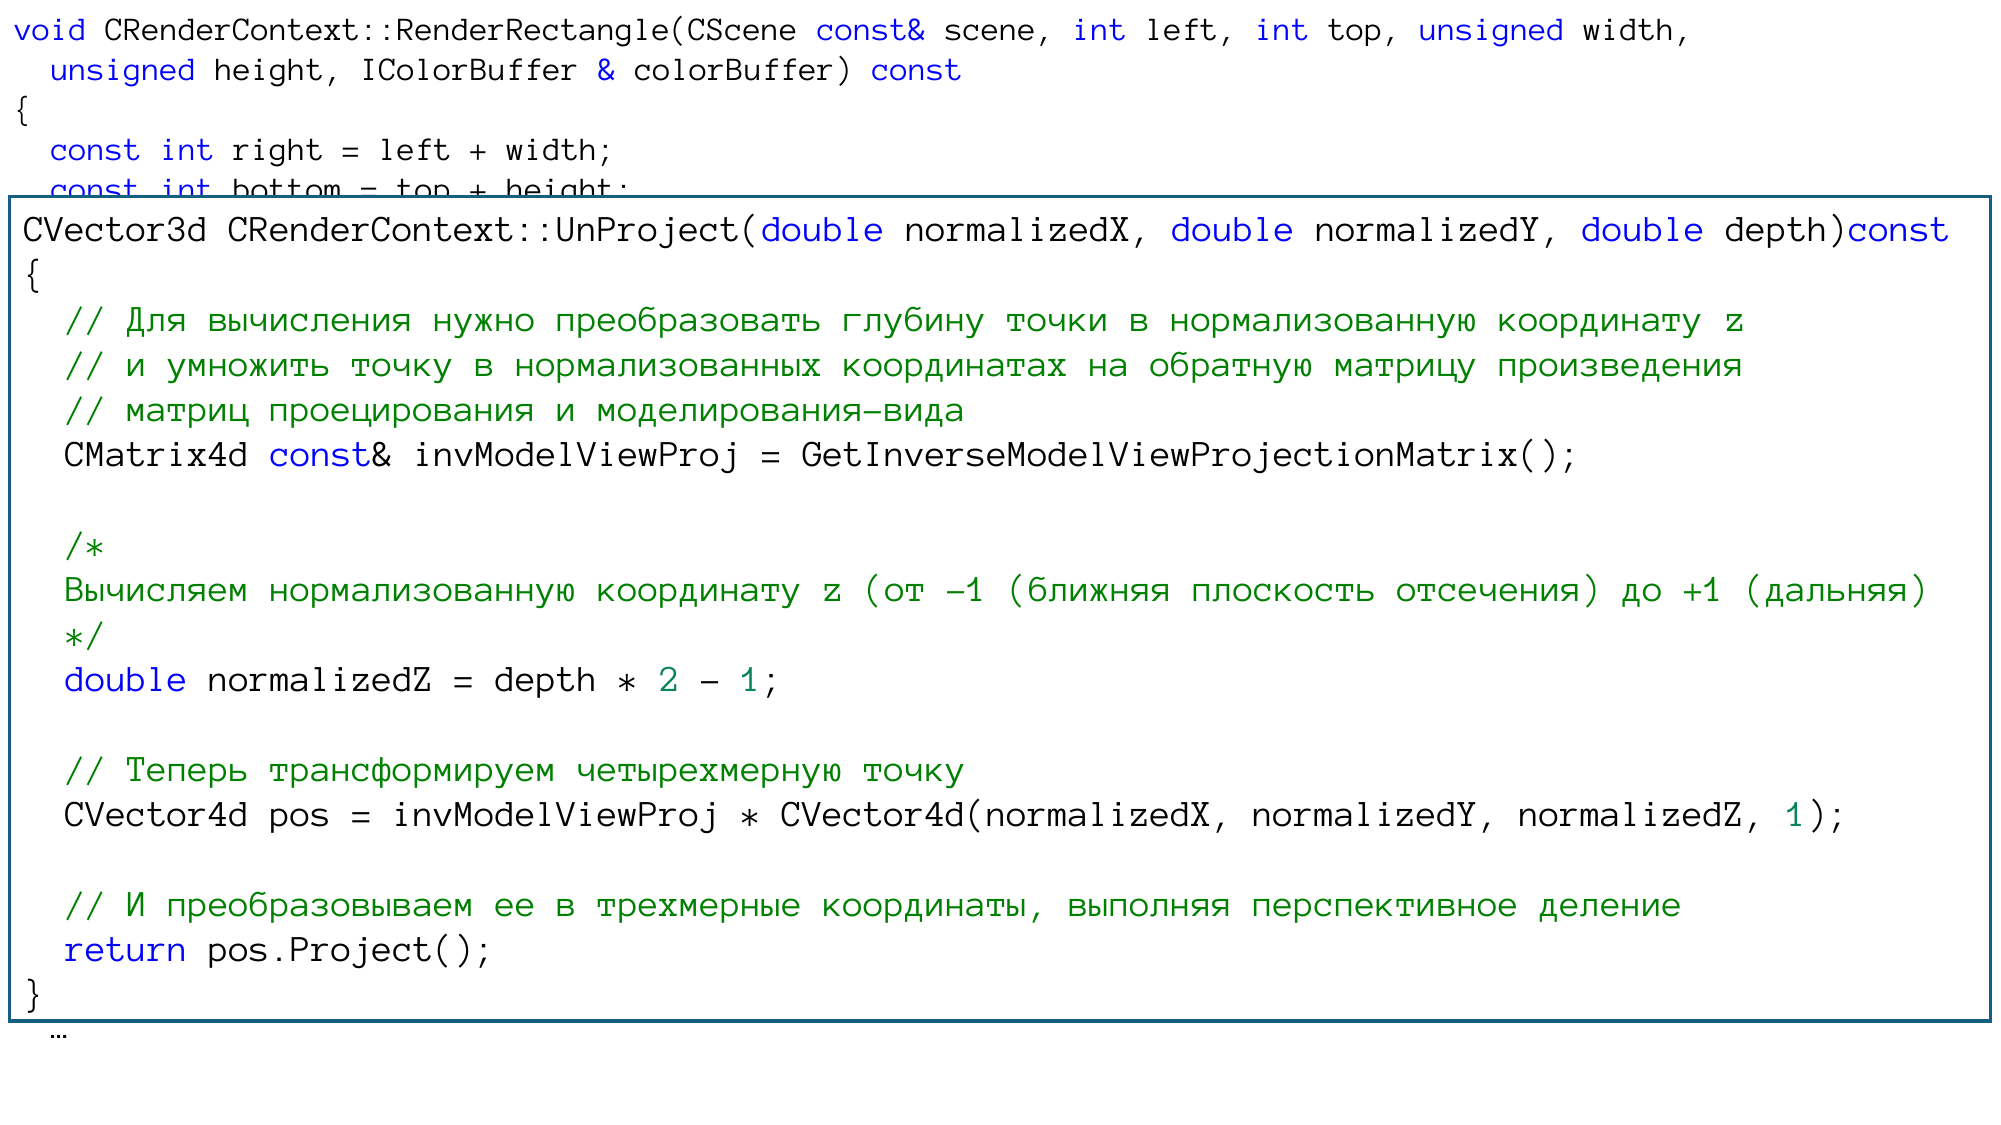

void CRenderContext::RenderRectangle(CScene const& scene, int left, int top, unsigned width,
  unsigned height, IColorBuffer & colorBuffer) const
{
  const int right = left + width;
  const int bottom = top + height;
  // Вычисляем направления лучей в левом верхнем, правом верхнем и левом нижнем углах прямоугольной области
  CRay leftTop = CalculateRay(left + 0.5, top + 0.5);
  CRay rightTop = CalculateRay(right + 0.5, top + 0.5);
  CRay leftBottom = CalculateRay(left + 0.5, bottom + 0.5);
  // Шаг, с которым изменяется начальная координата луча вдоль горизонтальной оси экрана
  auto rayStartHorizontalStep = (rightTop.GetStart() - leftTop.GetStart()) / (double)width;
  // Шаг, с которым изменяется начальная координата луча вдоль вертикальной оси экрана
  auto rayStartVerticalStep = (leftBottom.GetStart() - leftTop.GetStart()) / (double)height;
  // Шаг, с которым изменяется направление луча вдоль горизонтальной оси экрана
  auto rayDirectionHorizontalStep = (rightTop.GetDirection() - leftTop.GetDirection()) / (double)width;
  // Шаг, с которым изменяется направление луча вдоль вертикальной оси экрана
  auto rayDirectionVerticalStep = (leftBottom.GetDirection() - leftTop.GetDirection()) / (double)height;
  // Начало и направление луча в левой верхней точке рисуемой области
  CVector3d start0 = leftTop.GetStart();
  CVector3d direction0 = leftTop.GetDirection();

  …
CVector3d CRenderContext::UnProject(double normalizedX, double normalizedY, double depth)const
{
  // Для вычисления нужно преобразовать глубину точки в нормализованную координату z
  // и умножить точку в нормализованных координатах на обратную матрицу произведения
  // матриц проецирования и моделирования-вида
  CMatrix4d const& invModelViewProj = GetInverseModelViewProjectionMatrix();
  /*
  Вычисляем нормализованную координату z (от -1 (ближняя плоскость отсечения) до +1 (дальняя)
  */
  double normalizedZ = depth * 2 - 1;
  // Теперь трансформируем четырехмерную точку
  CVector4d pos = invModelViewProj * CVector4d(normalizedX, normalizedY, normalizedZ, 1);
  // И преобразовываем ее в трехмерные координаты, выполняя перспективное деление
  return pos.Project();
}
CRay CRenderContext::CalculateRay(double screenX, double screenY)const
{
    // Вычисляем координаты центра пикселя в нормализованных координатах видового порта
    CVector2d pixelCenter = GetNormalizedViewportCoord(screenX + 0.5, screenY + 0.5);
    // Вычисляем начальную и конечную точки луча, проходящего через центр данного пикселя
    CVector3d rayStart = UnProject(pixelCenter.x, pixelCenter.y, 0);
    CVector3d rayEnd = UnProject(pixelCenter.x, pixelCenter.y, 1);
    // Направление трассируемого луча
    CVector3d rayDirection = rayEnd - rayStart;
    return CRay(rayStart, rayDirection);
}